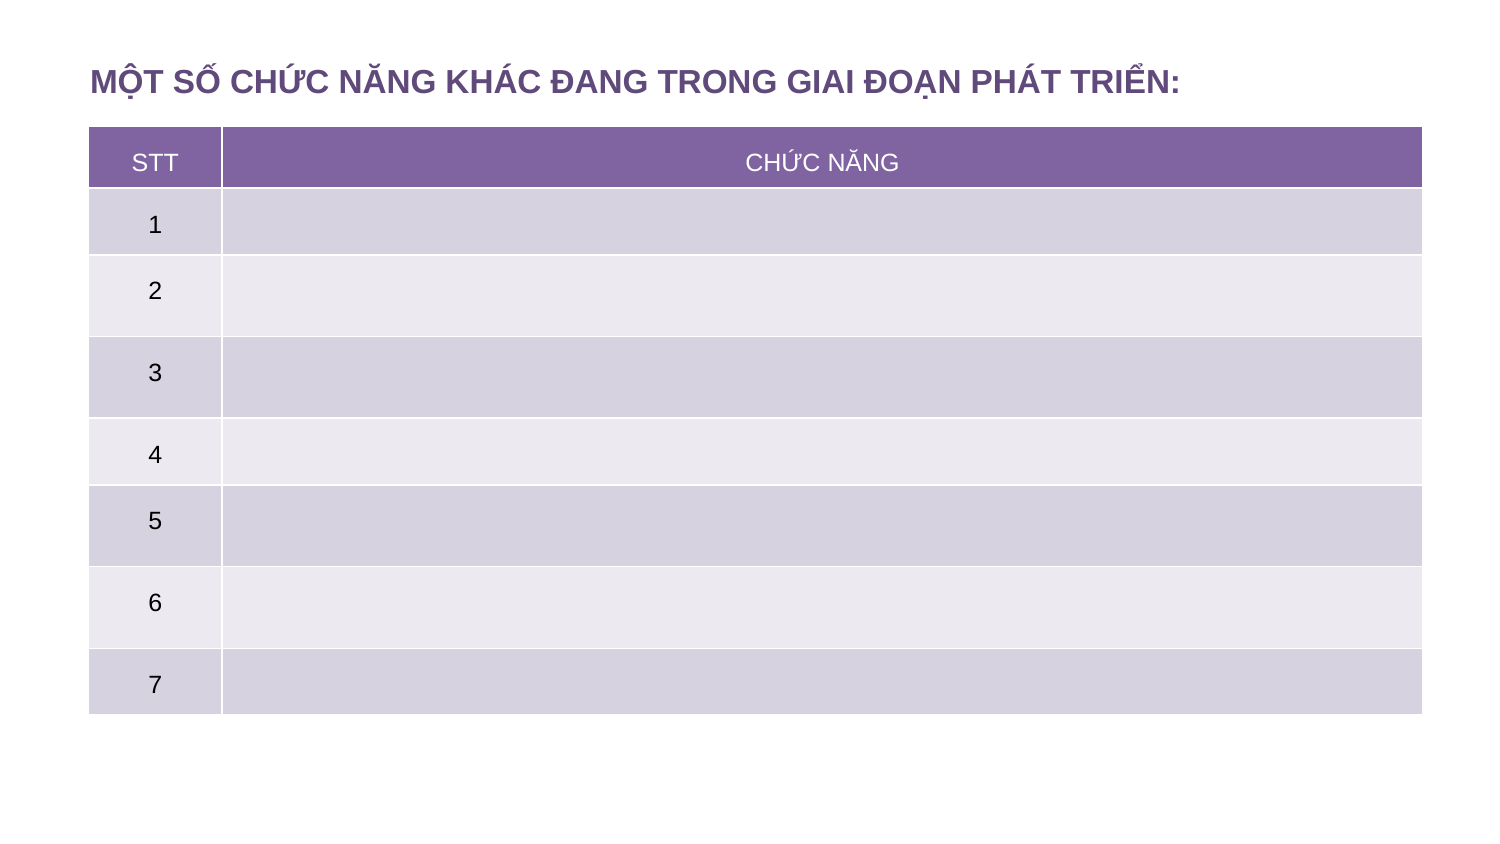

# MỘT SỐ CHỨC NĂNG KHÁC ĐANG TRONG GIAI ĐOẠN PHÁT TRIỂN:
| STT | CHỨC NĂNG |
| --- | --- |
| 1 |  |
| 2 |  |
| 3 |  |
| 4 |  |
| 5 |  |
| 6 |  |
| 7 |  |